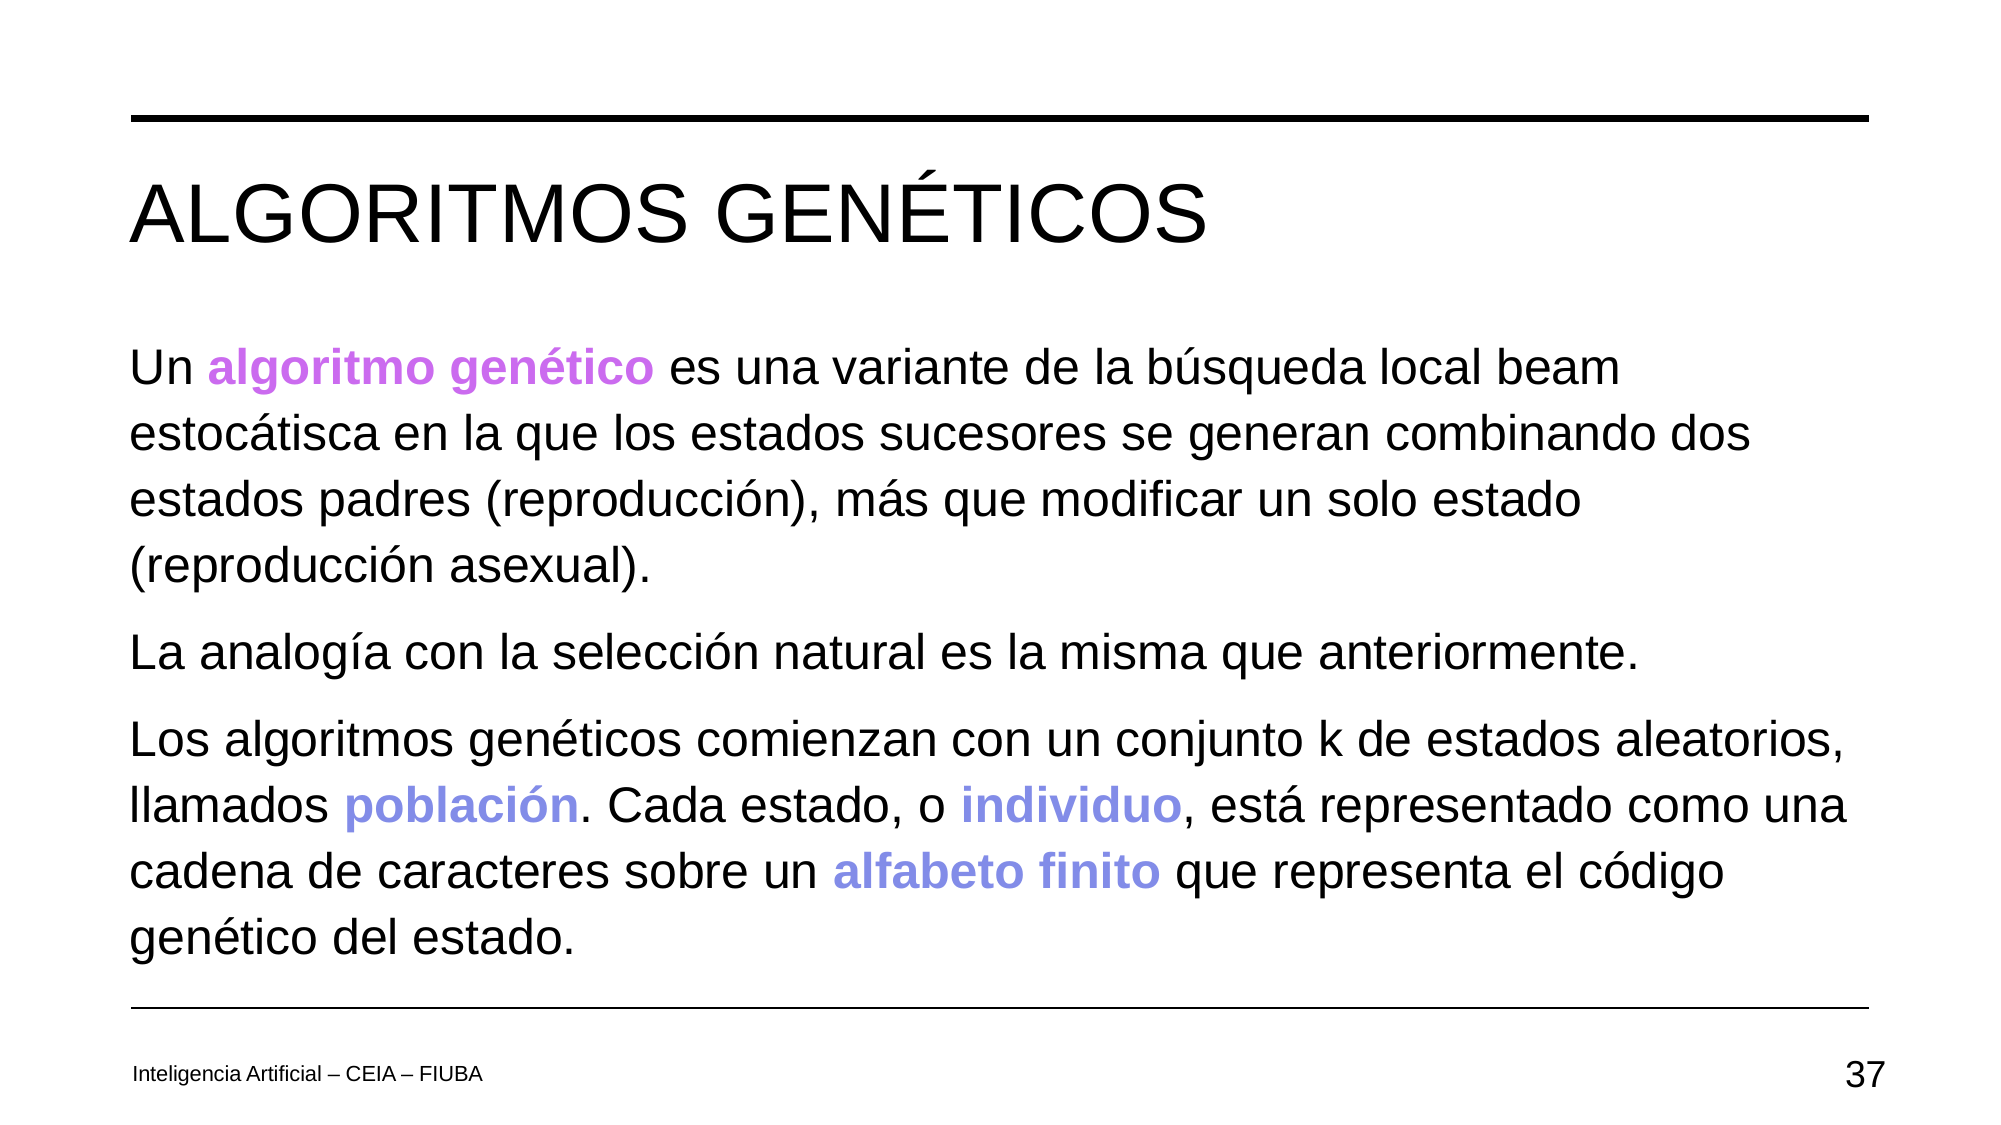

# Algoritmos genéticos
Un algoritmo genético es una variante de la búsqueda local beam estocátisca en la que los estados sucesores se generan combinando dos estados padres (reproducción), más que modificar un solo estado (reproducción asexual).
La analogía con la selección natural es la misma que anteriormente.
Los algoritmos genéticos comienzan con un conjunto k de estados aleatorios, llamados población. Cada estado, o individuo, está representado como una cadena de caracteres sobre un alfabeto finito que representa el código genético del estado.
Inteligencia Artificial – CEIA – FIUBA
37